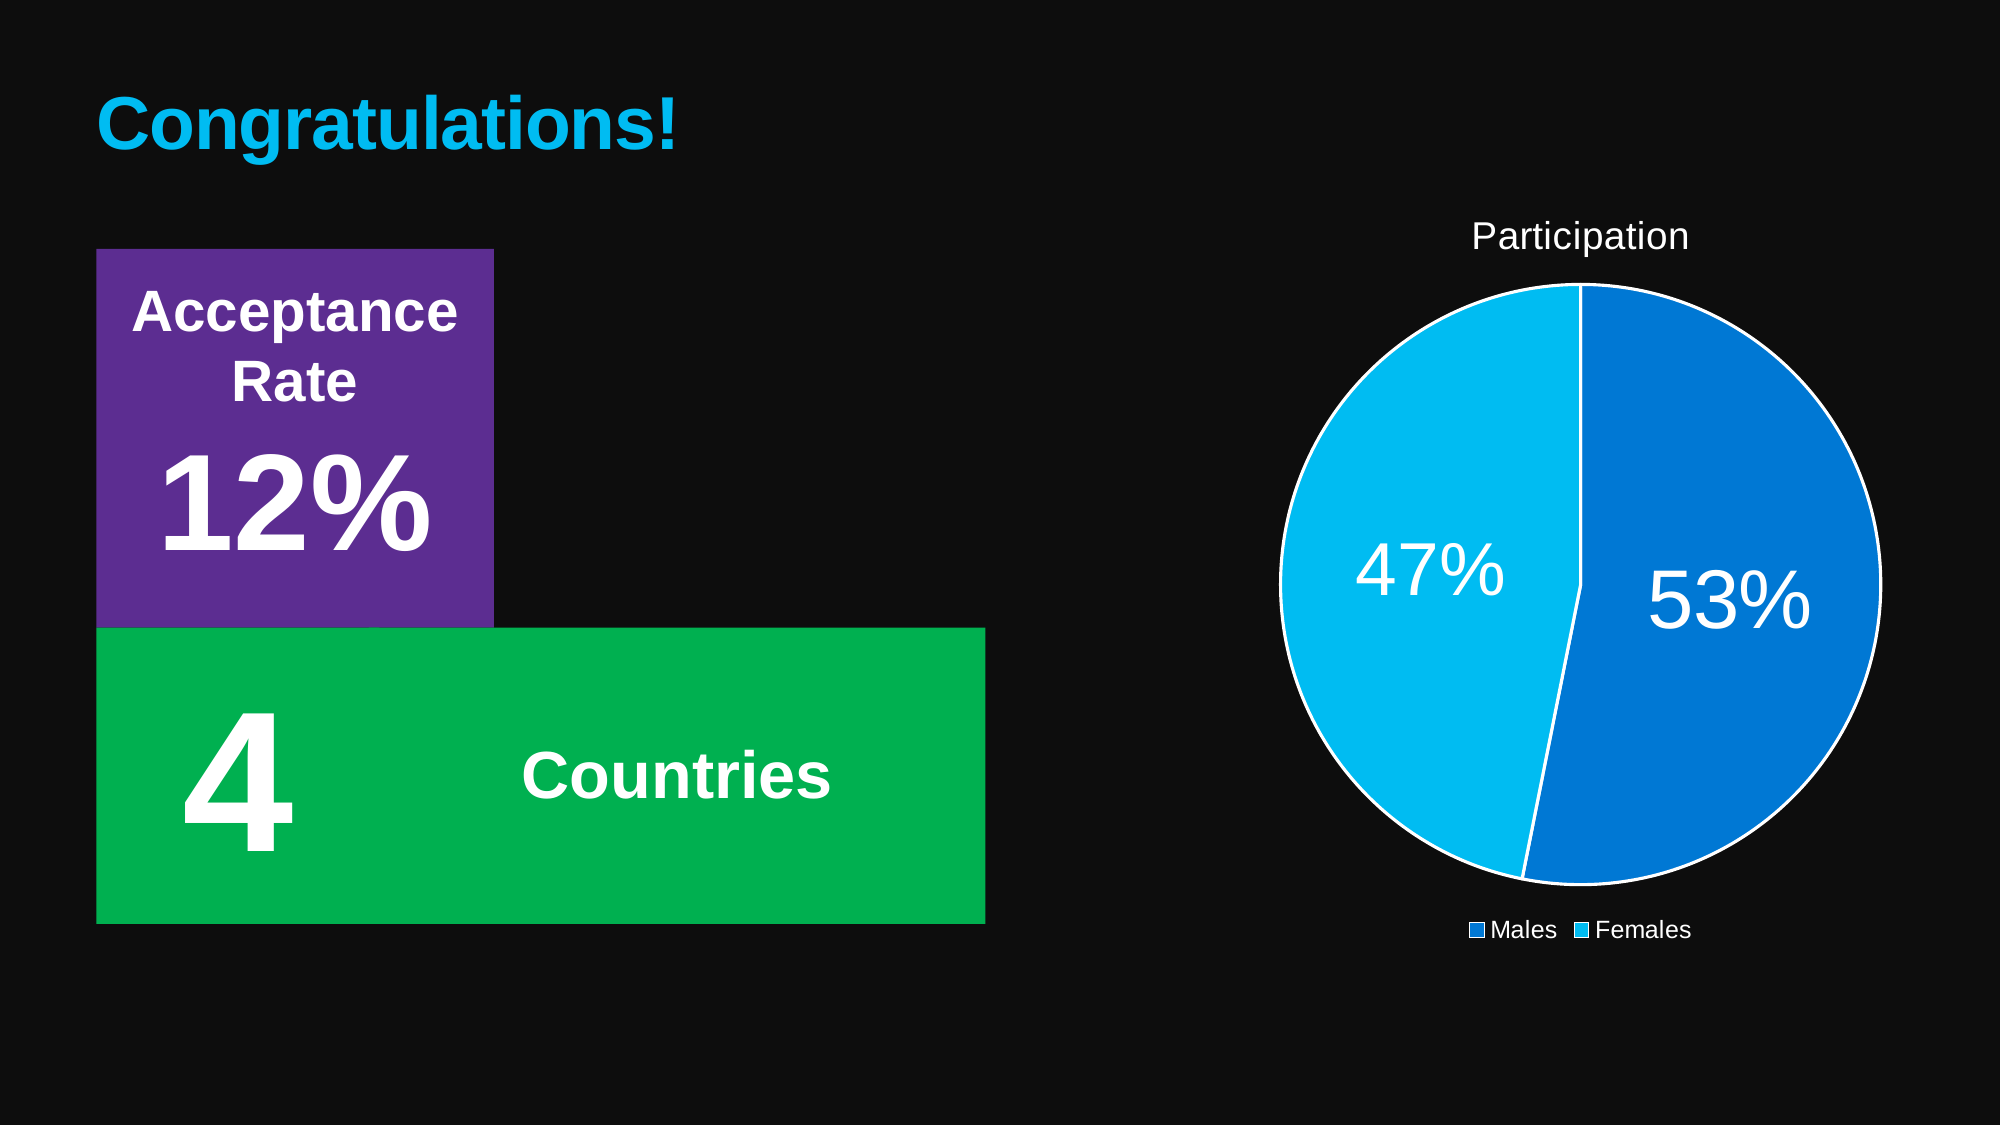

# Congratulations!

### Chart:

| Category | Participation |
|---|---|
| Males | 17.0 |
| Females | 15.0 |
Acceptance Rate
12%
4

Countries